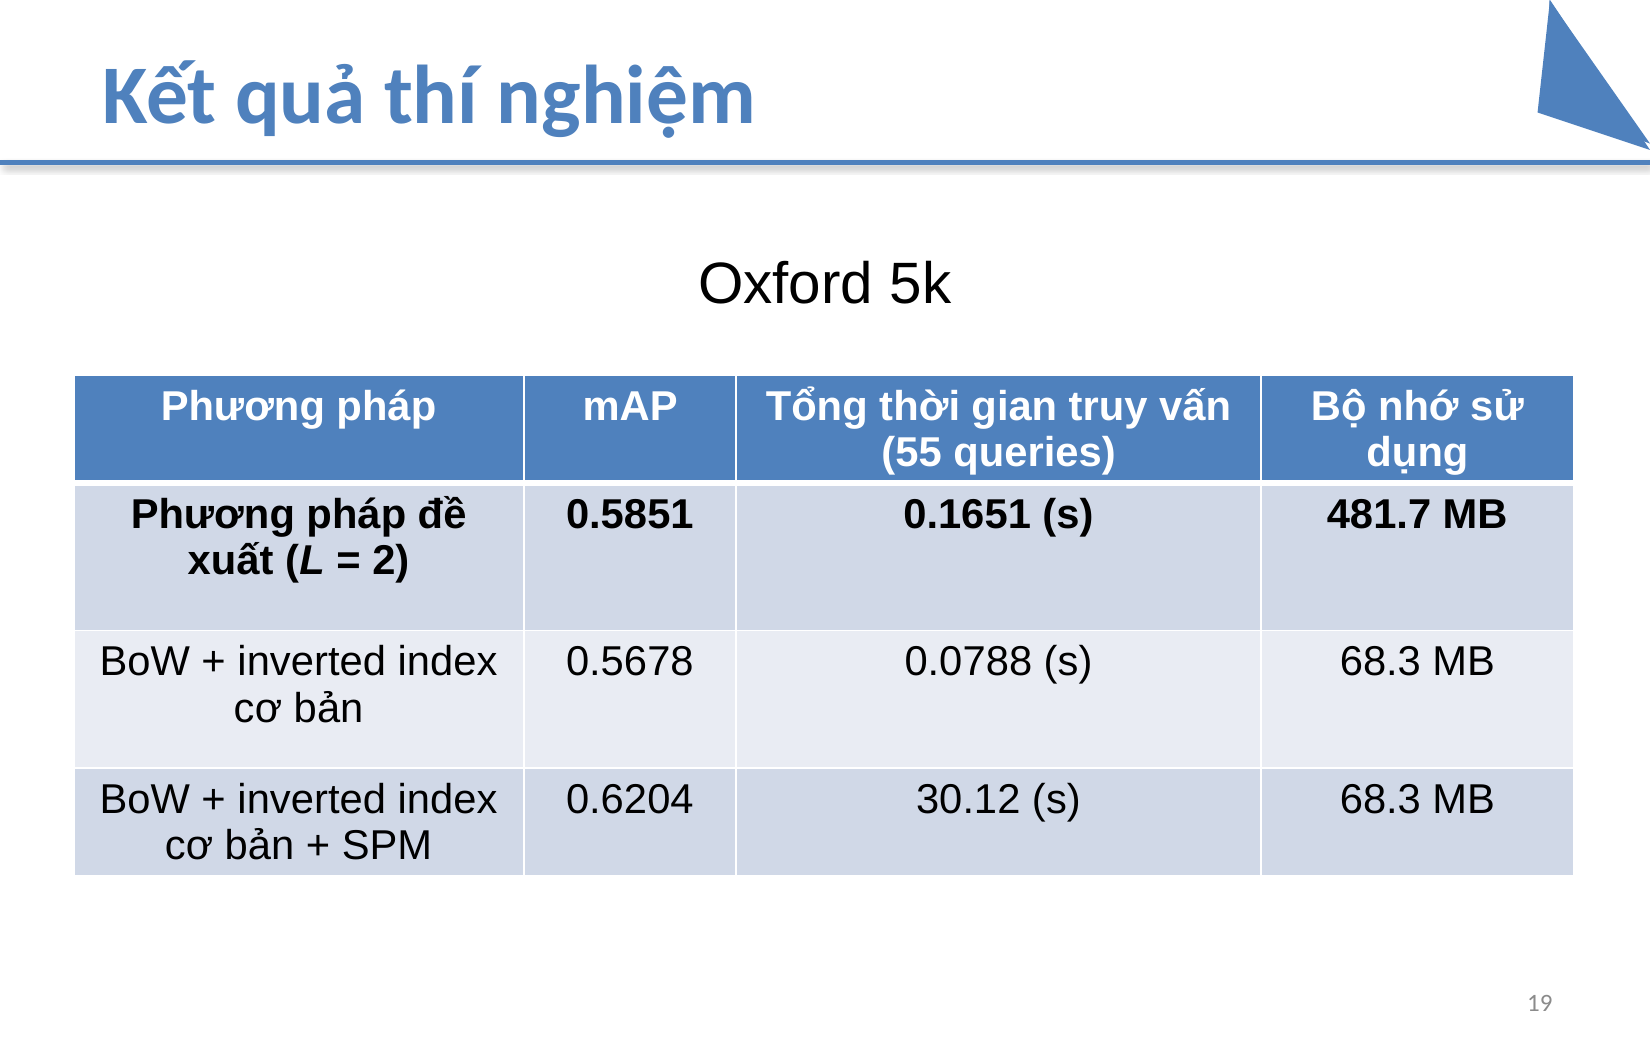

# Kết quả thí nghiệm

Oxford 5k
| Phương pháp | mAP | Tổng thời gian truy vấn (55 queries) | Bộ nhớ sử dụng |
| --- | --- | --- | --- |
| Phương pháp đề xuất (L = 2) | 0.5851 | 0.1651 (s) | 481.7 MB |
| BoW + inverted index cơ bản | 0.5678 | 0.0788 (s) | 68.3 MB |
| BoW + inverted index cơ bản + SPM | 0.6204 | 30.12 (s) | 68.3 MB |
19